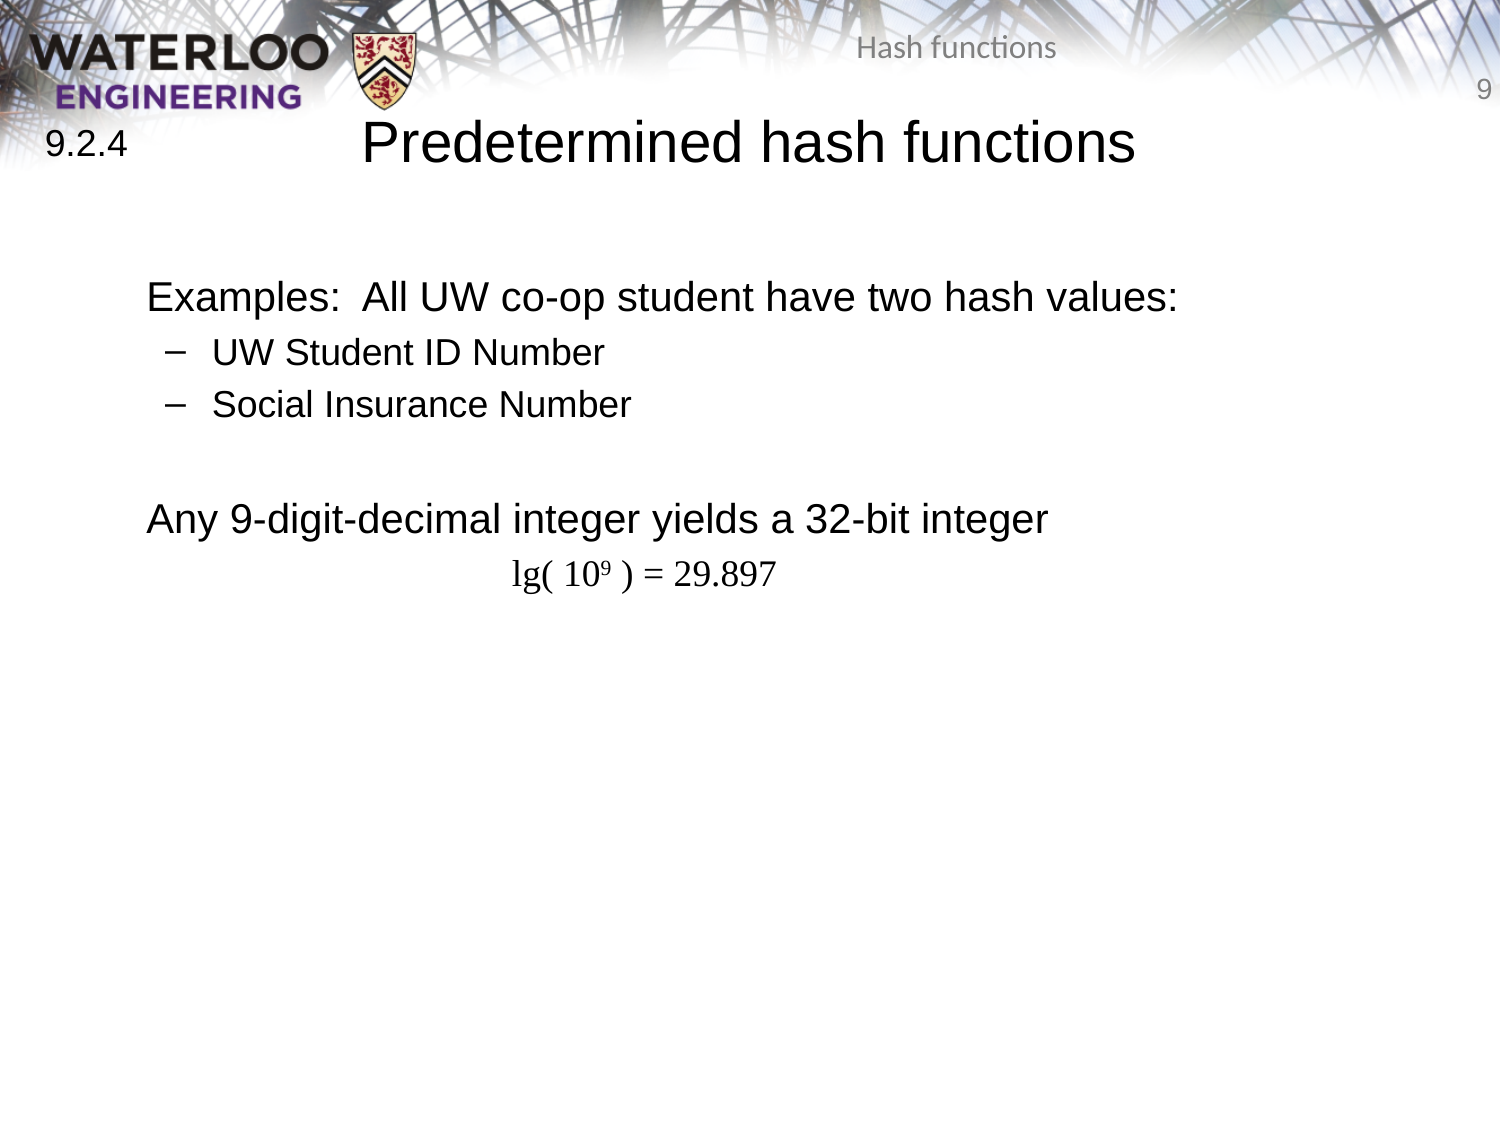

# Predetermined hash functions
9.2.4
	Examples:  All UW co-op student have two hash values:
UW Student ID Number
Social Insurance Number

	Any 9-digit-decimal integer yields a 32-bit integer
			lg( 109 ) = 29.897